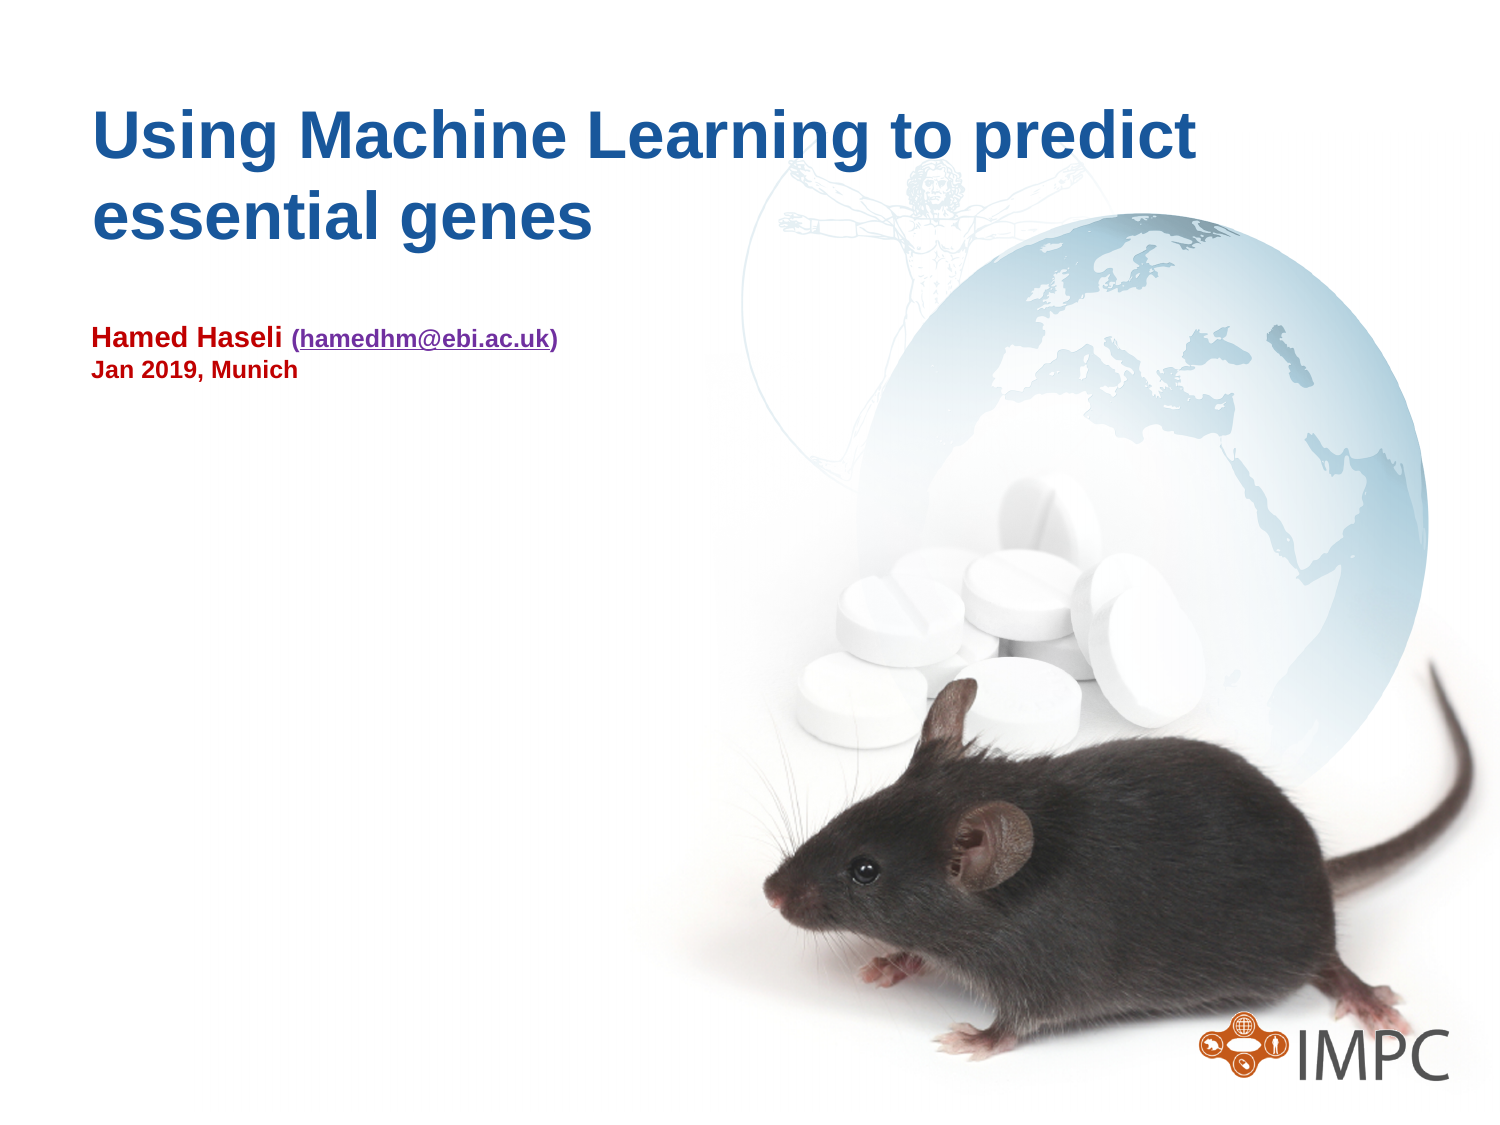

# Using Machine Learning to predict essential genes
Hamed Haseli (hamedhm@ebi.ac.uk)
Jan 2019, Munich